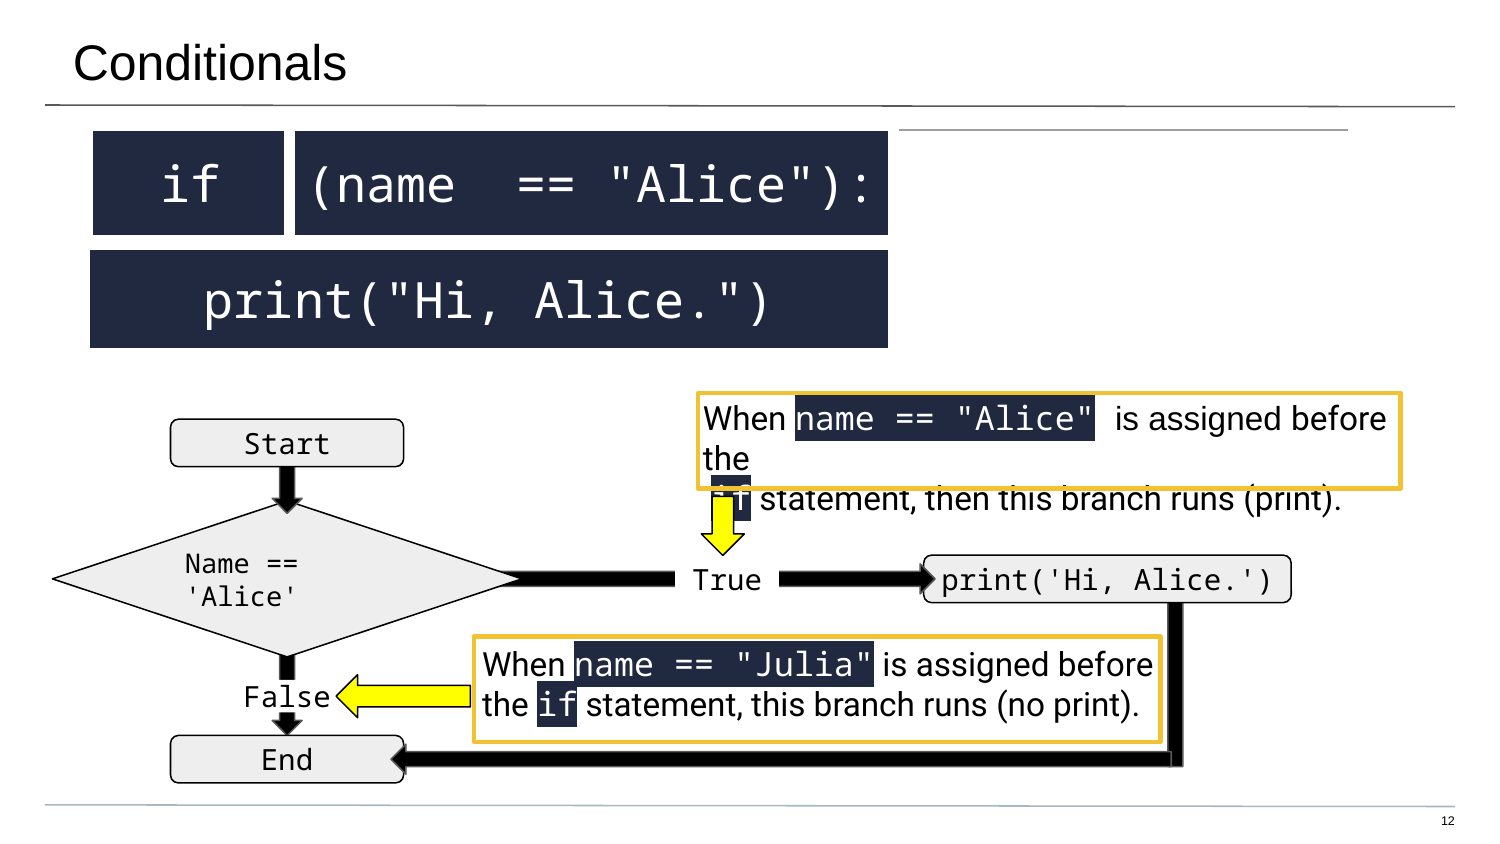

# Conditionals
| if | (name == "Alice"): |  |
| --- | --- | --- |
| print("Hi, Alice.") |
| --- |

When name == "Alice" is assigned before the
 if statement, then this branch runs (print).

Start

Name == 'Alice'
print('Hi, Alice.')
True

When name == "Julia" is assigned before the if statement, this branch runs (no print).

False
End

12